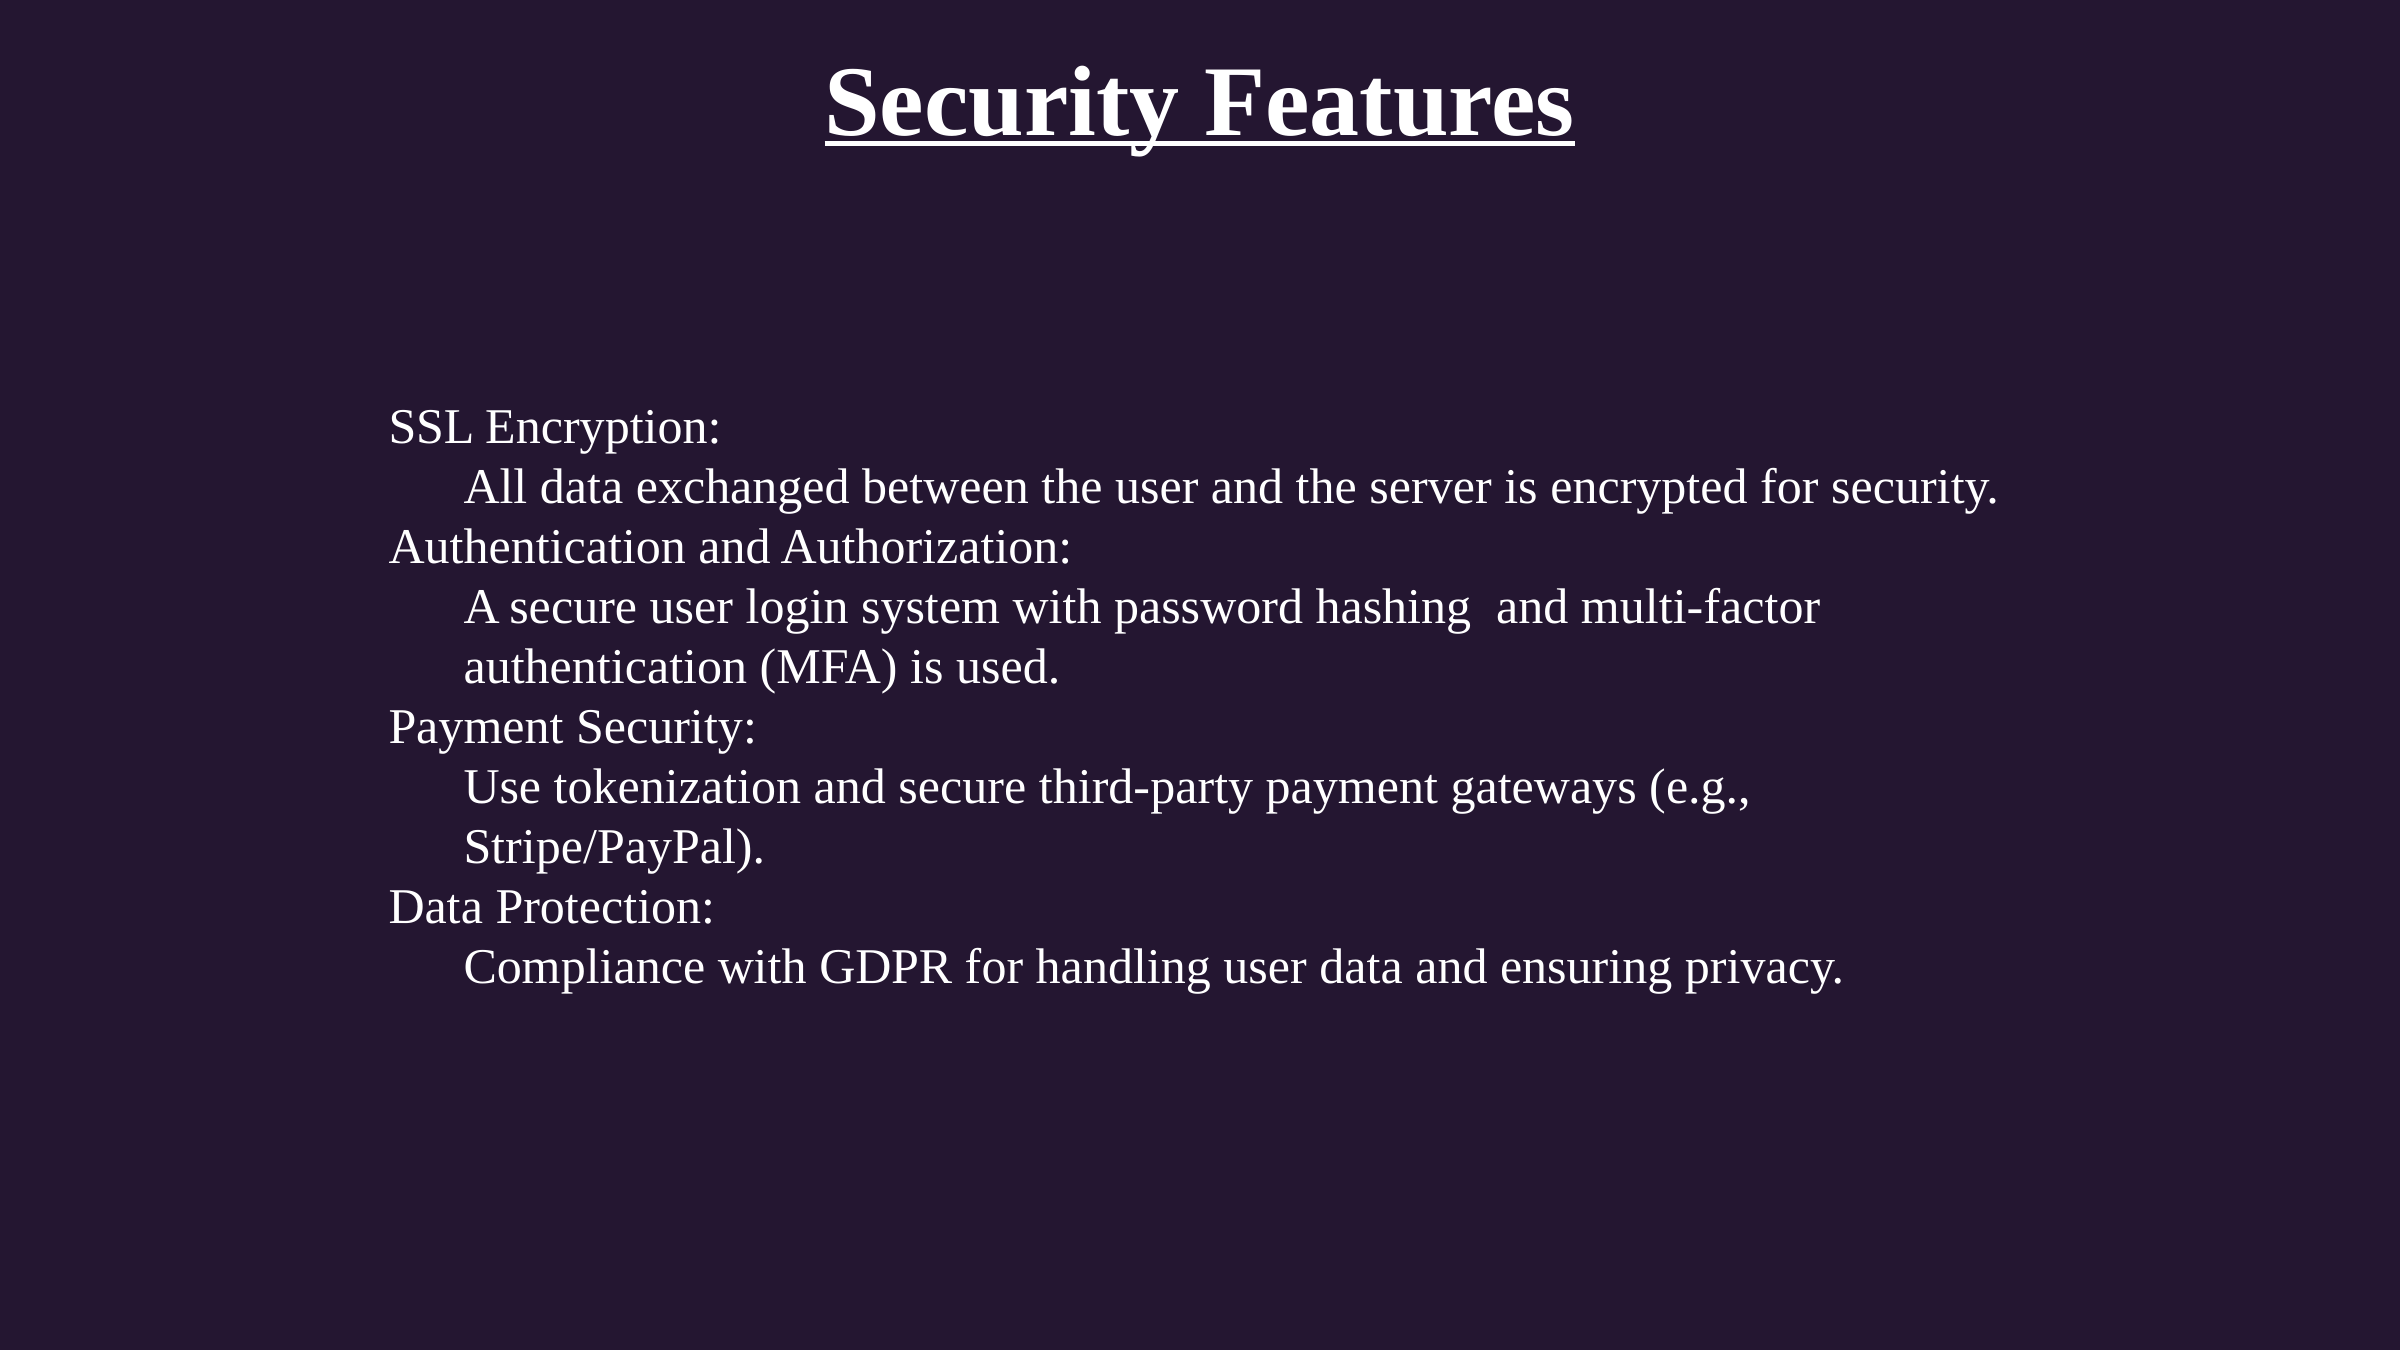

Security Features
SSL Encryption:
All data exchanged between the user and the server is encrypted for security.
Authentication and Authorization:
A secure user login system with password hashing  and multi-factor authentication (MFA) is used.
Payment Security:
Use tokenization and secure third-party payment gateways (e.g., Stripe/PayPal).
Data Protection:
Compliance with GDPR for handling user data and ensuring privacy.